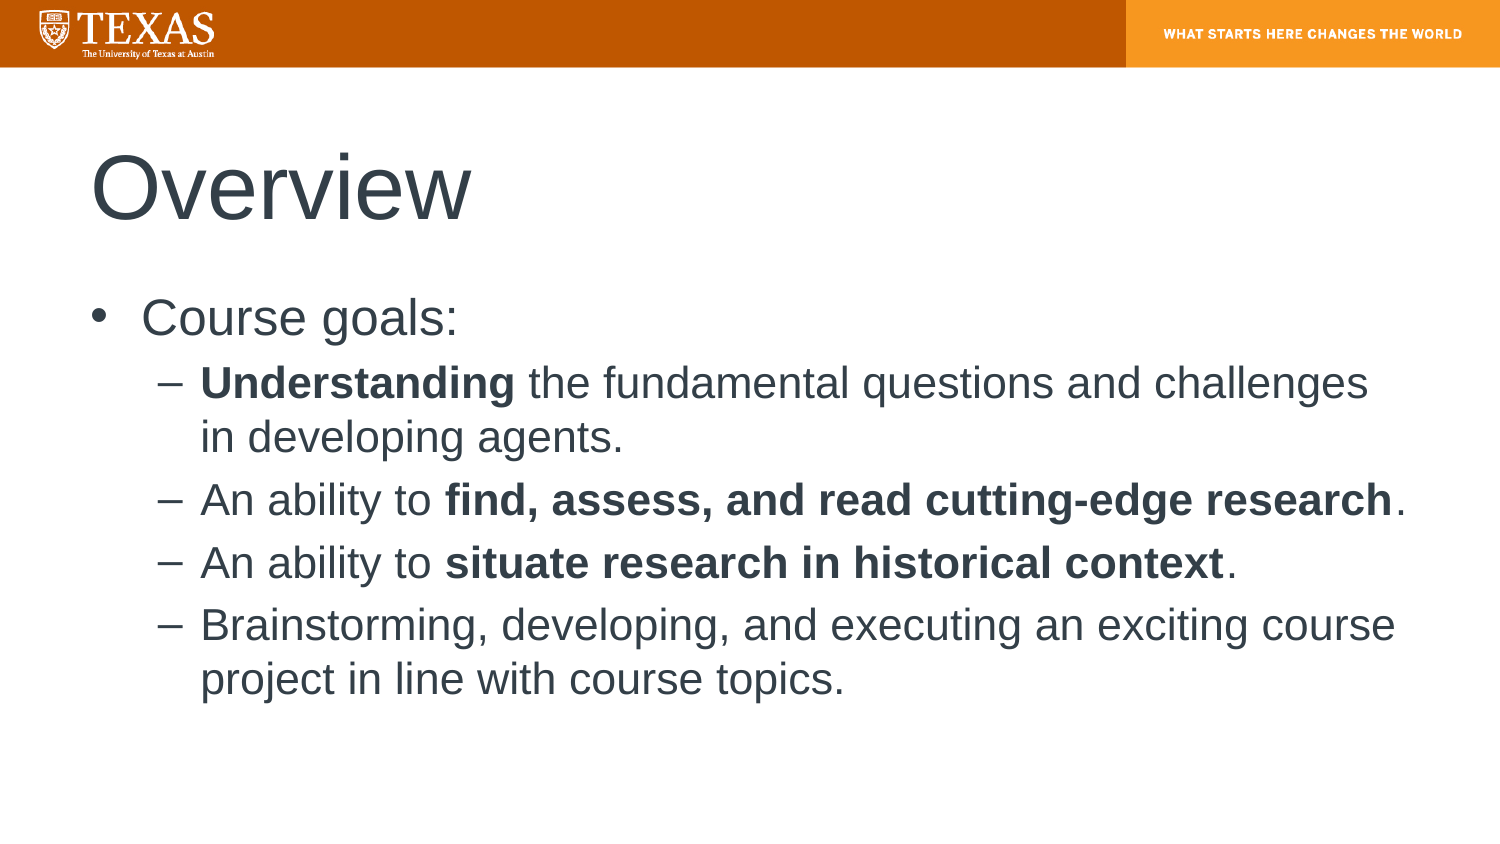

# Overview
Course goals:
Understanding the fundamental questions and challenges in developing agents.
An ability to find, assess, and read cutting-edge research.
An ability to situate research in historical context.
Brainstorming, developing, and executing an exciting course project in line with course topics.